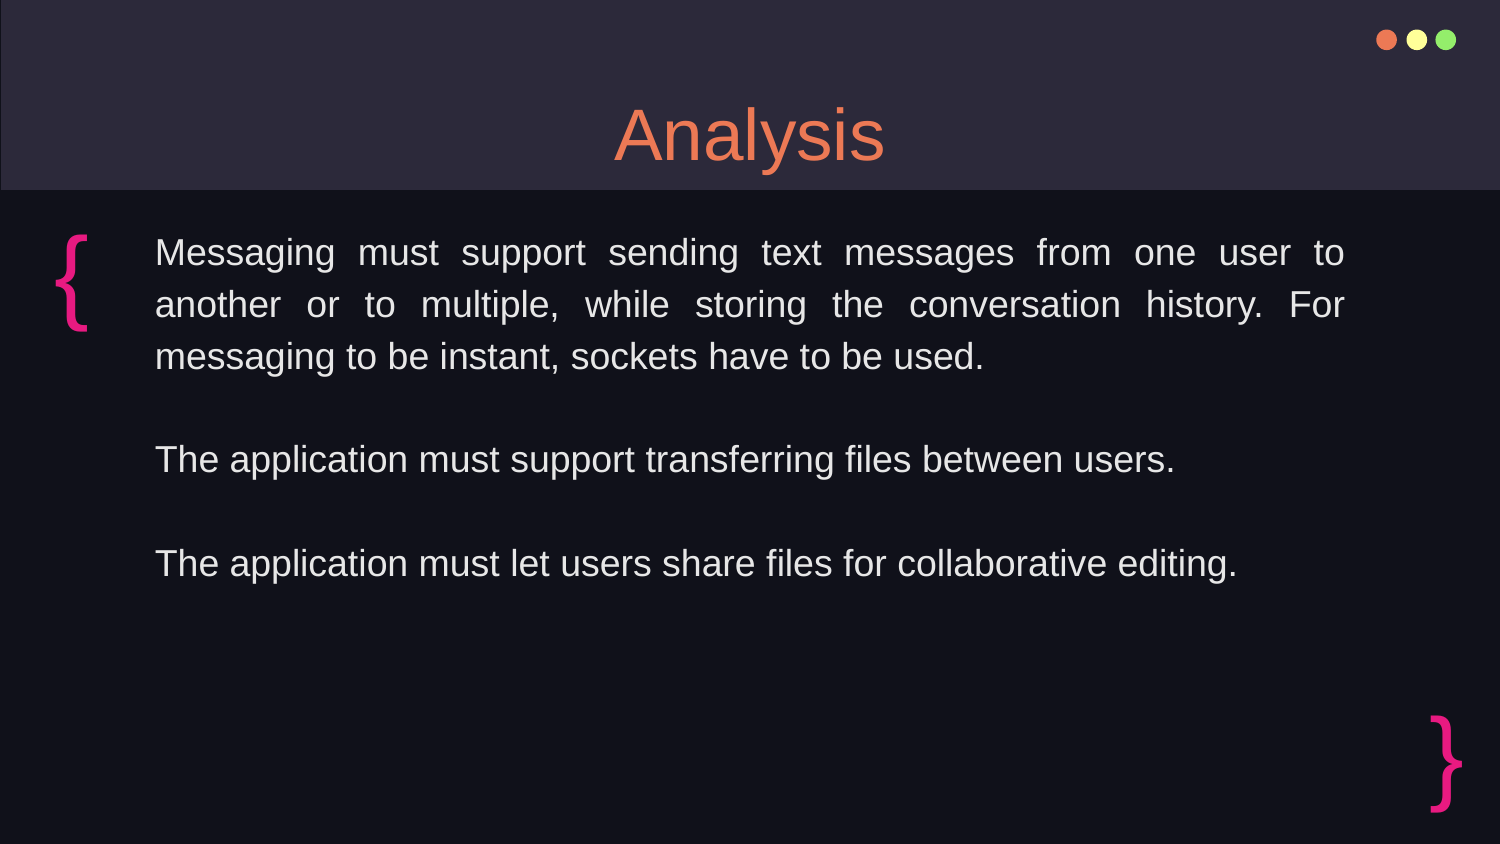

# Analysis
{
Messaging must support sending text messages from one user to another or to multiple, while storing the conversation history. For messaging to be instant, sockets have to be used.

The application must support transferring files between users.

The application must let users share files for collaborative editing.

}